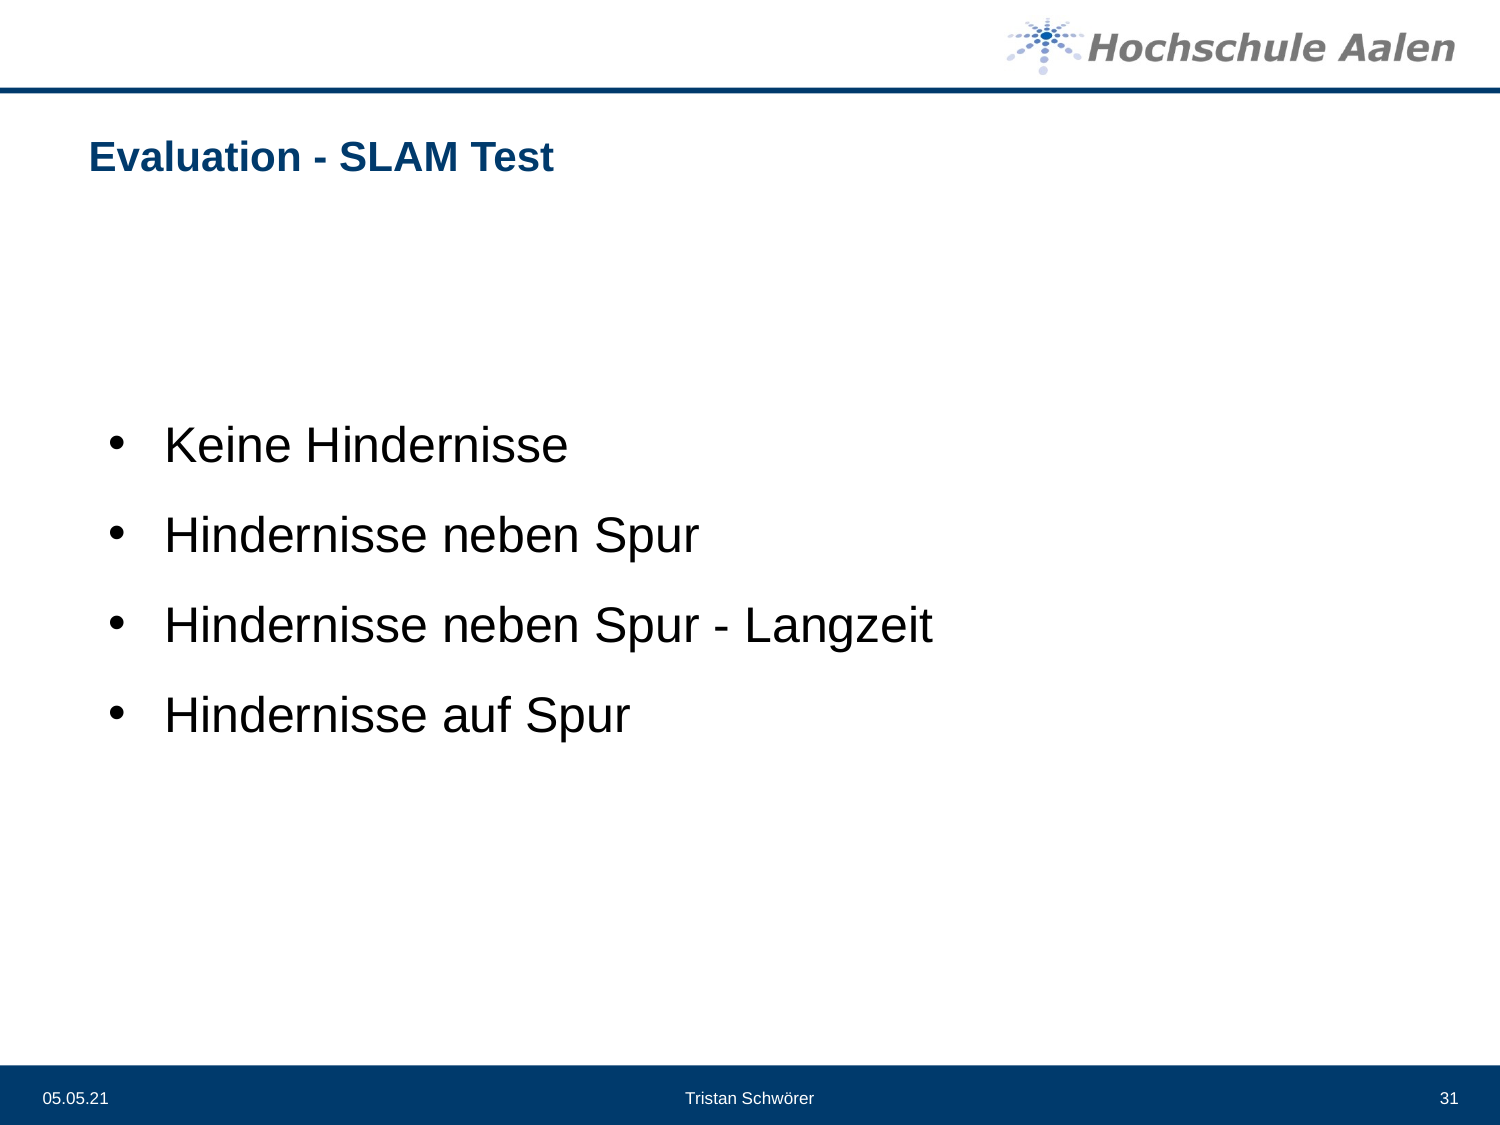

# Evaluation - SLAM Test
Keine Hindernisse
Hindernisse neben Spur
Hindernisse neben Spur - Langzeit
Hindernisse auf Spur
05.05.21
Tristan Schwörer
31